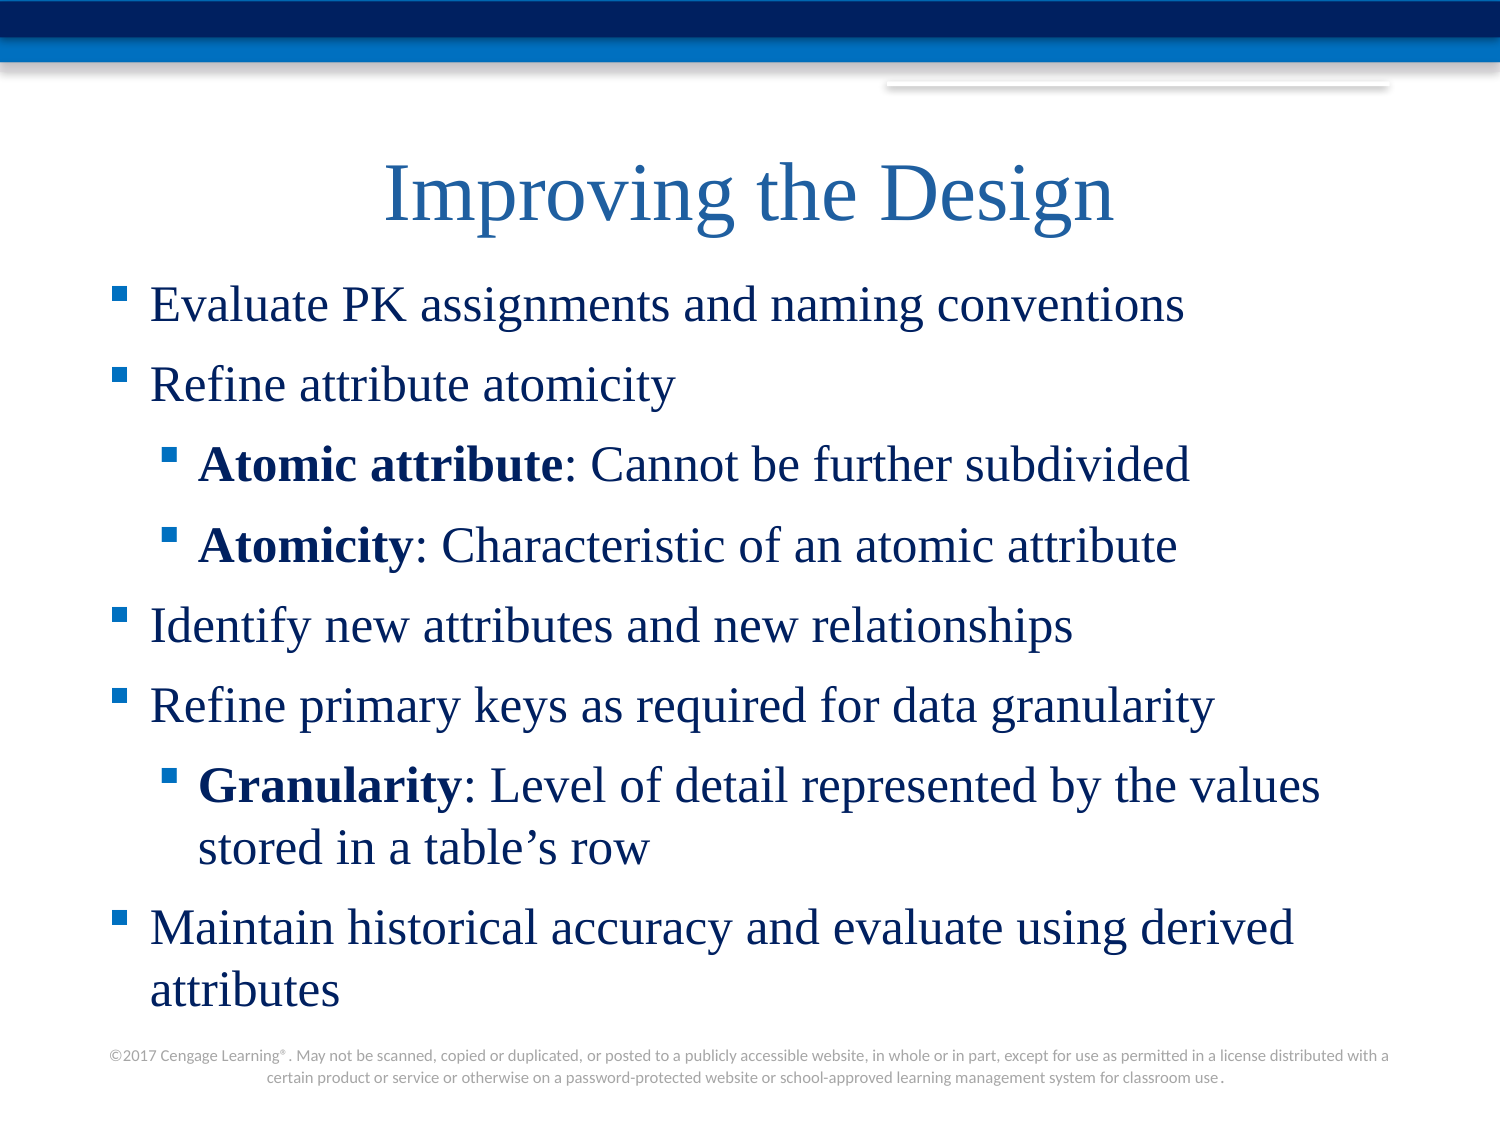

# Improving the Design
Evaluate PK assignments and naming conventions
Refine attribute atomicity
Atomic attribute: Cannot be further subdivided
Atomicity: Characteristic of an atomic attribute
Identify new attributes and new relationships
Refine primary keys as required for data granularity
Granularity: Level of detail represented by the values stored in a table’s row
Maintain historical accuracy and evaluate using derived attributes